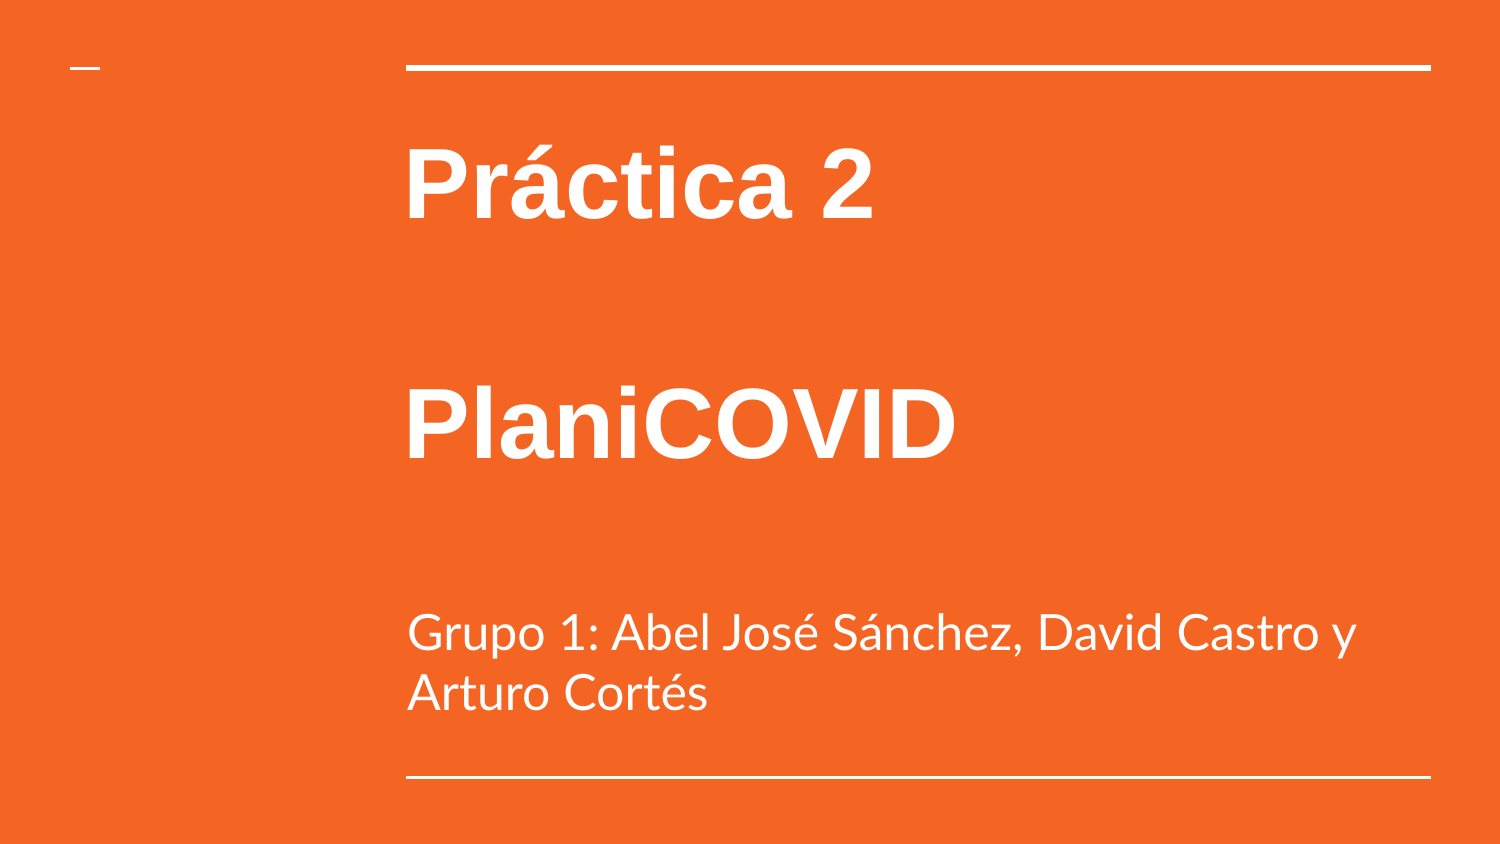

# Práctica 2

PlaniCOVID
Grupo 1: Abel José Sánchez, David Castro y Arturo Cortés